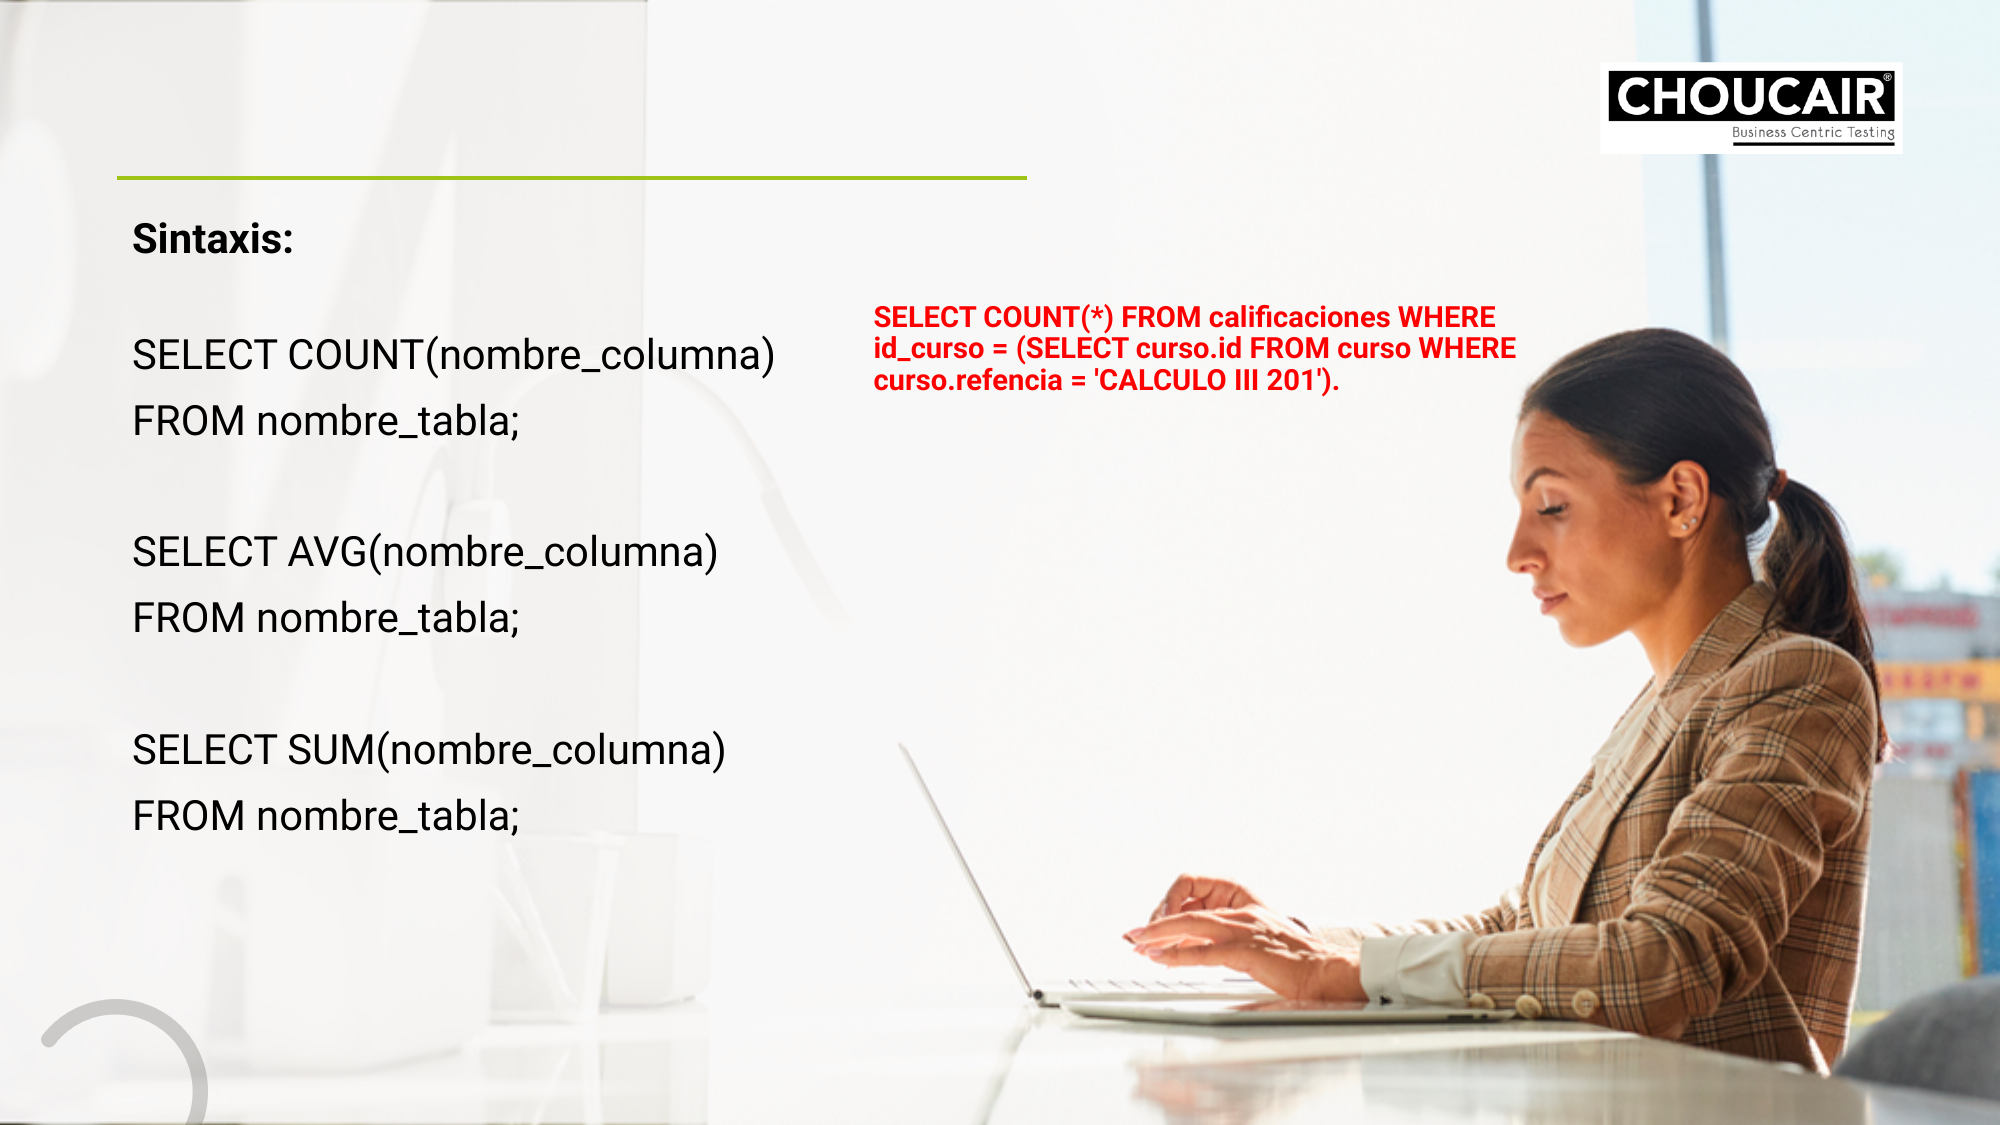

Sintaxis:
SELECT COUNT(nombre_columna)
FROM nombre_tabla;

SELECT AVG(nombre_columna)
FROM nombre_tabla;

SELECT SUM(nombre_columna)
FROM nombre_tabla;

SELECT COUNT(*) FROM calificaciones WHERE id_curso = (SELECT curso.id FROM curso WHERE curso.refencia = 'CALCULO III 201').